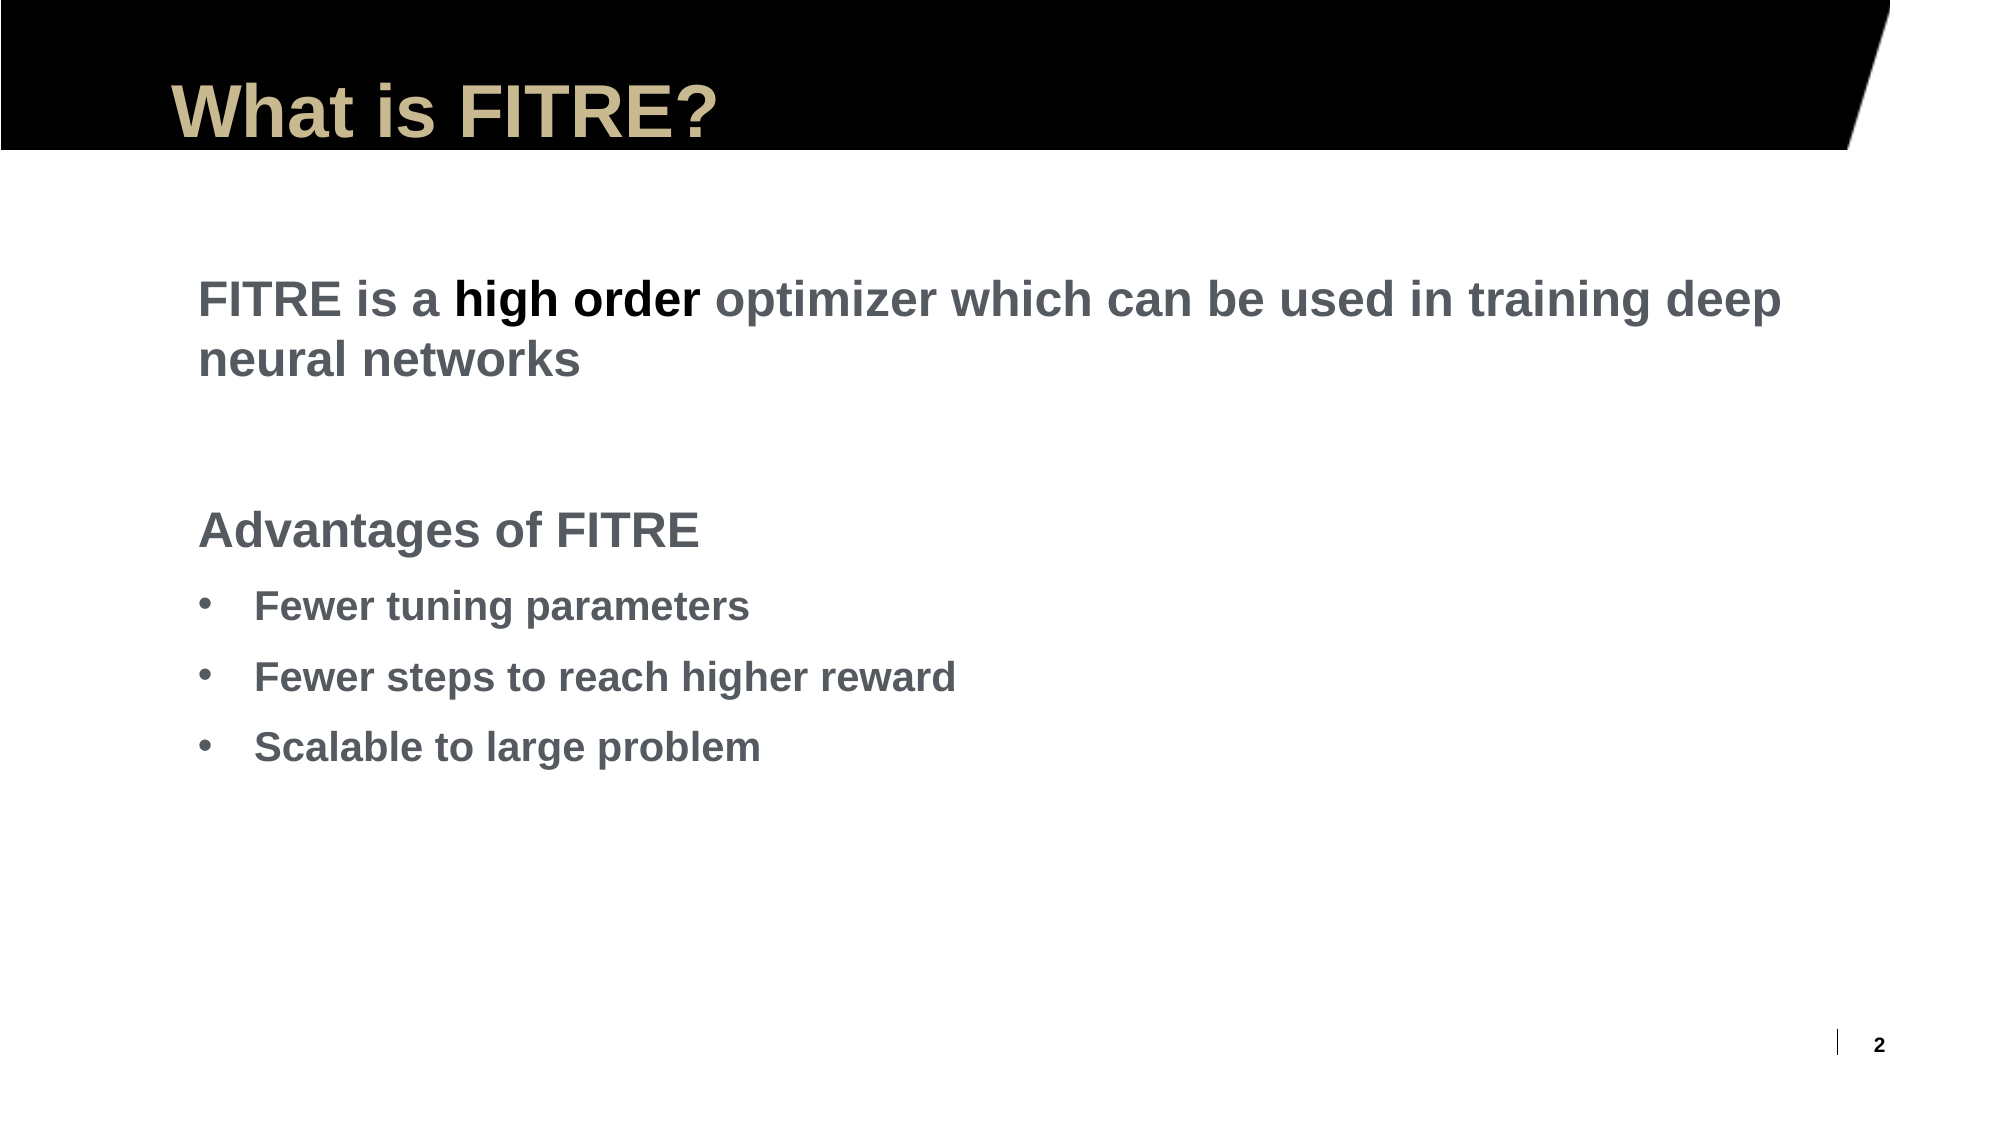

# What is FITRE?
FITRE is a high order optimizer which can be used in training deep neural networks
Advantages of FITRE
Fewer tuning parameters
Fewer steps to reach higher reward
Scalable to large problem
2